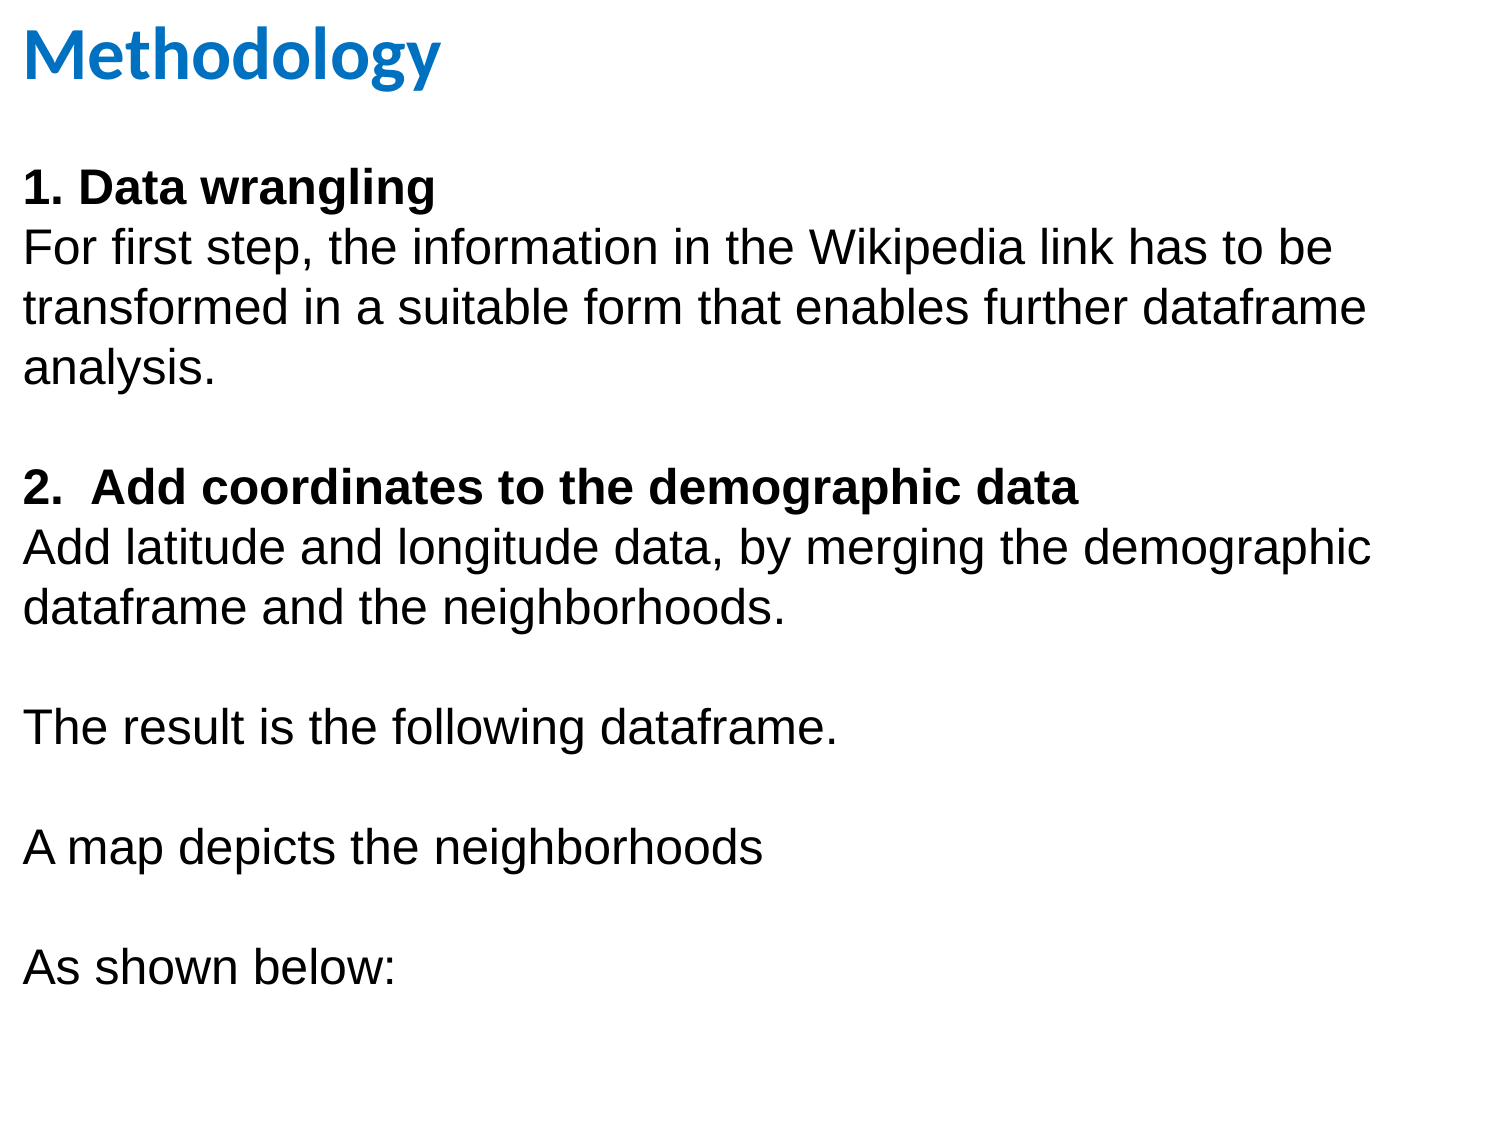

Methodology

1. Data wrangling
For first step, the information in the Wikipedia link has to be
transformed in a suitable form that enables further dataframe
analysis.

2.  Add coordinates to the demographic data
Add latitude and longitude data, by merging the demographic
dataframe and the neighborhoods.

The result is the following dataframe.

A map depicts the neighborhoods

As shown below: